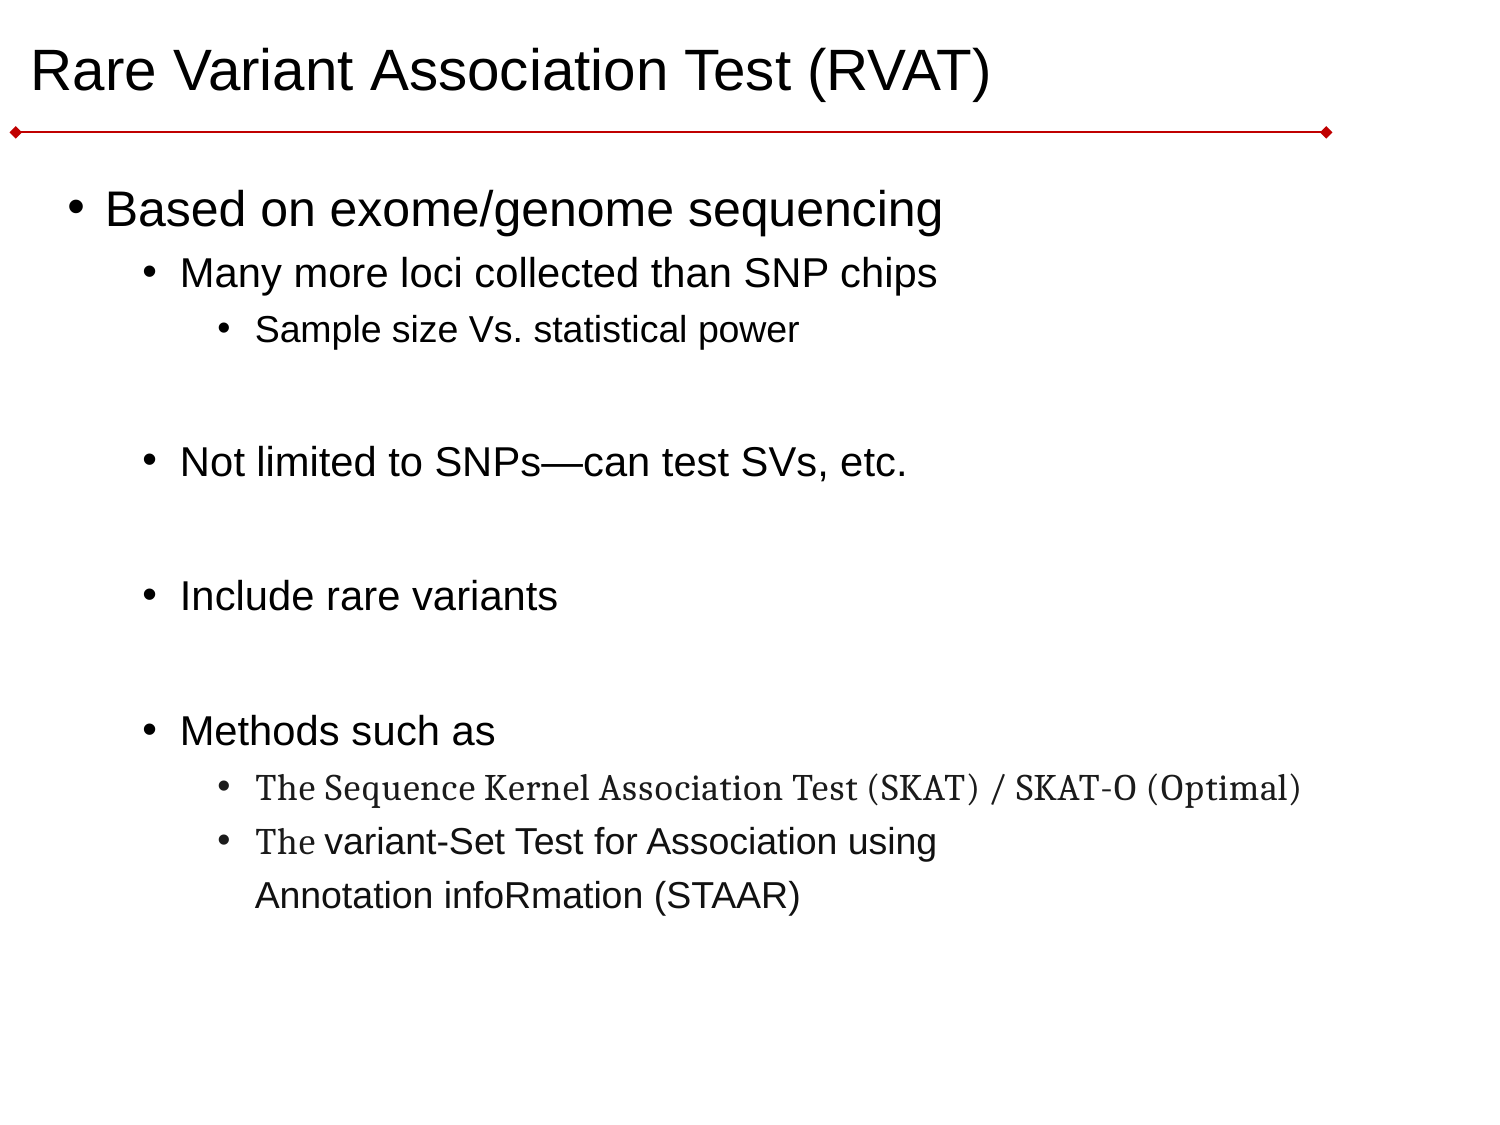

# Rare Variant Association Test (RVAT)
Based on exome/genome sequencing
Many more loci collected than SNP chips
Sample size Vs. statistical power

Not limited to SNPs—can test SVs, etc.

Include rare variants

Methods such as
The Sequence Kernel Association Test (SKAT) / SKAT-O (Optimal)
The variant-Set Test for Association using Annotation infoRmation (STAAR)